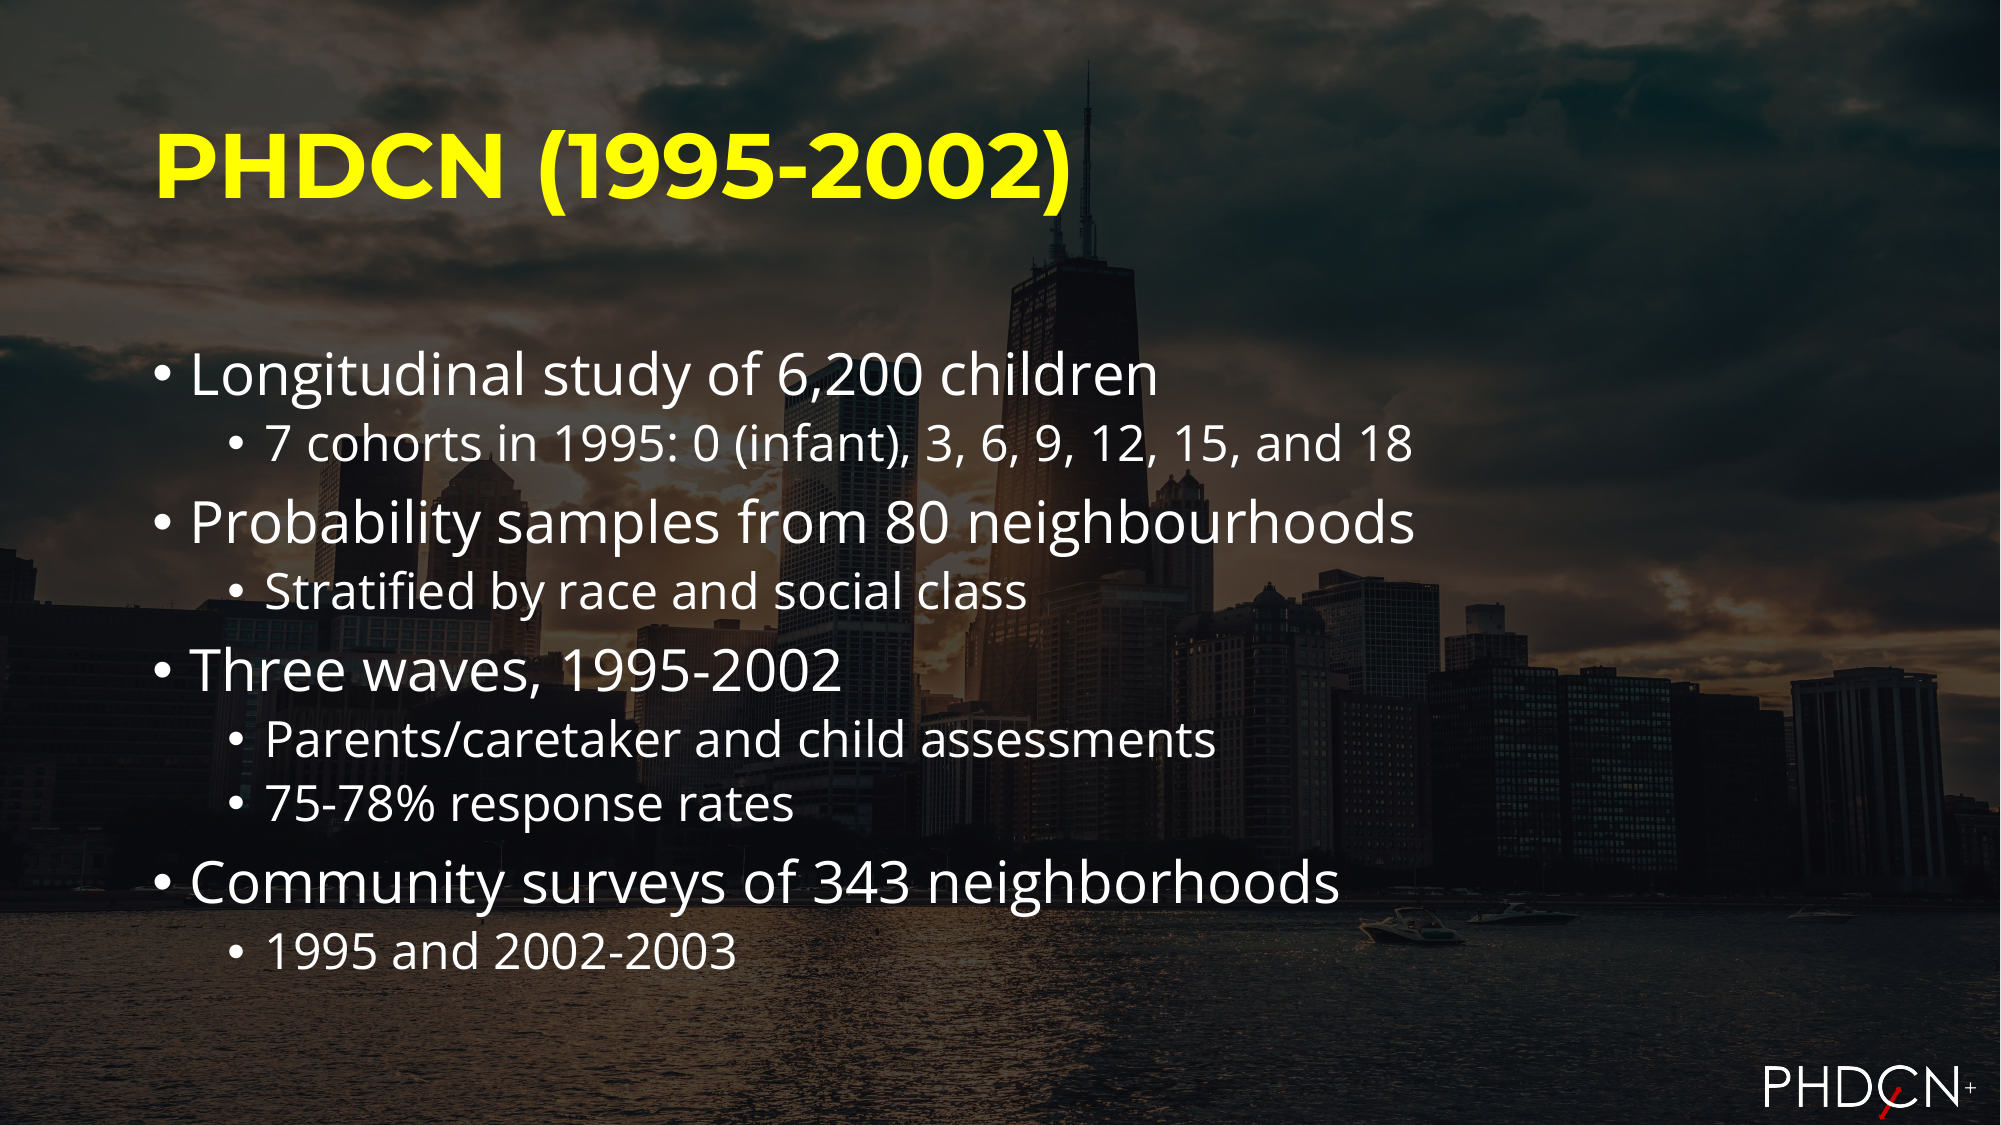

# PHDCN (1995-2002)

Longitudinal study of 6,200 children
7 cohorts in 1995: 0 (infant), 3, 6, 9, 12, 15, and 18
Probability samples from 80 neighbourhoods
Stratified by race and social class
Three waves, 1995-2002
Parents/caretaker and child assessments
75-78% response rates
Community surveys of 343 neighborhoods
1995 and 2002-2003